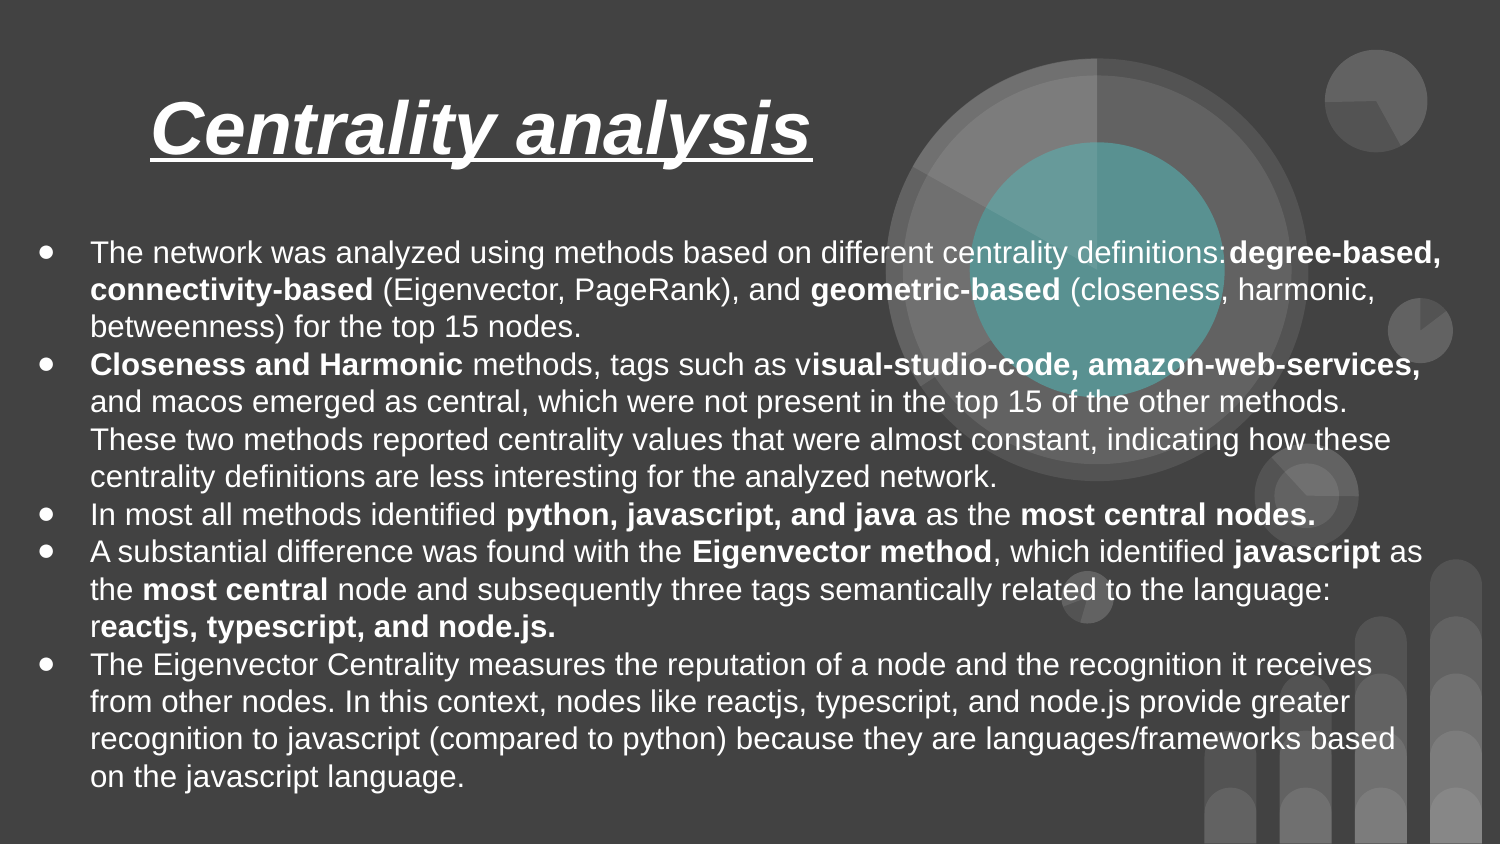

# Centrality analysis

The network was analyzed using methods based on different centrality definitions:degree-based, connectivity-based (Eigenvector, PageRank), and geometric-based (closeness, harmonic, betweenness) for the top 15 nodes.
Closeness and Harmonic methods, tags such as visual-studio-code, amazon-web-services, and macos emerged as central, which were not present in the top 15 of the other methods. These two methods reported centrality values that were almost constant, indicating how these centrality definitions are less interesting for the analyzed network.
In most all methods identified python, javascript, and java as the most central nodes.
A substantial difference was found with the Eigenvector method, which identified javascript as the most central node and subsequently three tags semantically related to the language: reactjs, typescript, and node.js.
The Eigenvector Centrality measures the reputation of a node and the recognition it receives from other nodes. In this context, nodes like reactjs, typescript, and node.js provide greater recognition to javascript (compared to python) because they are languages/frameworks based on the javascript language.